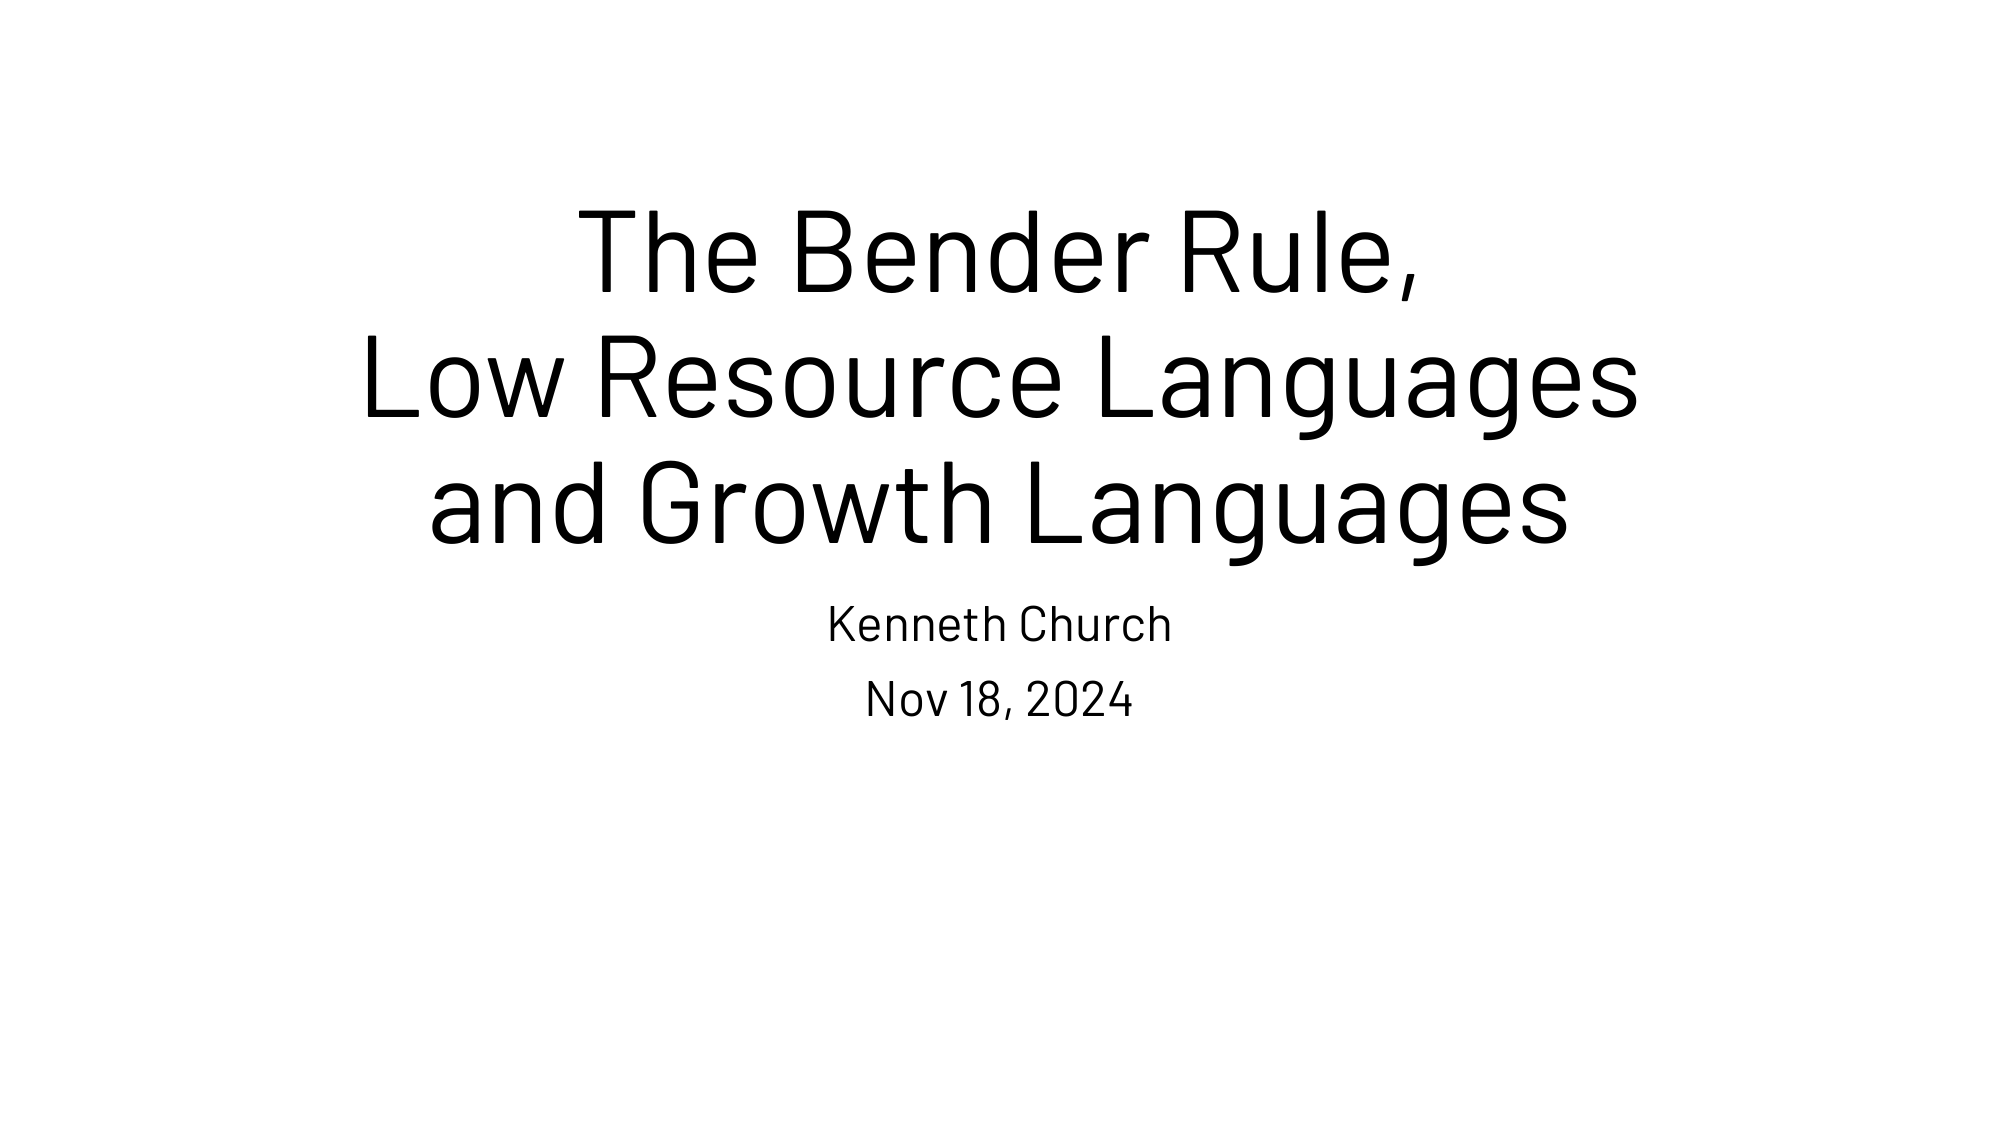

# The Bender Rule, Low Resource Languages and Growth Languages
Kenneth Church
Nov 18, 2024